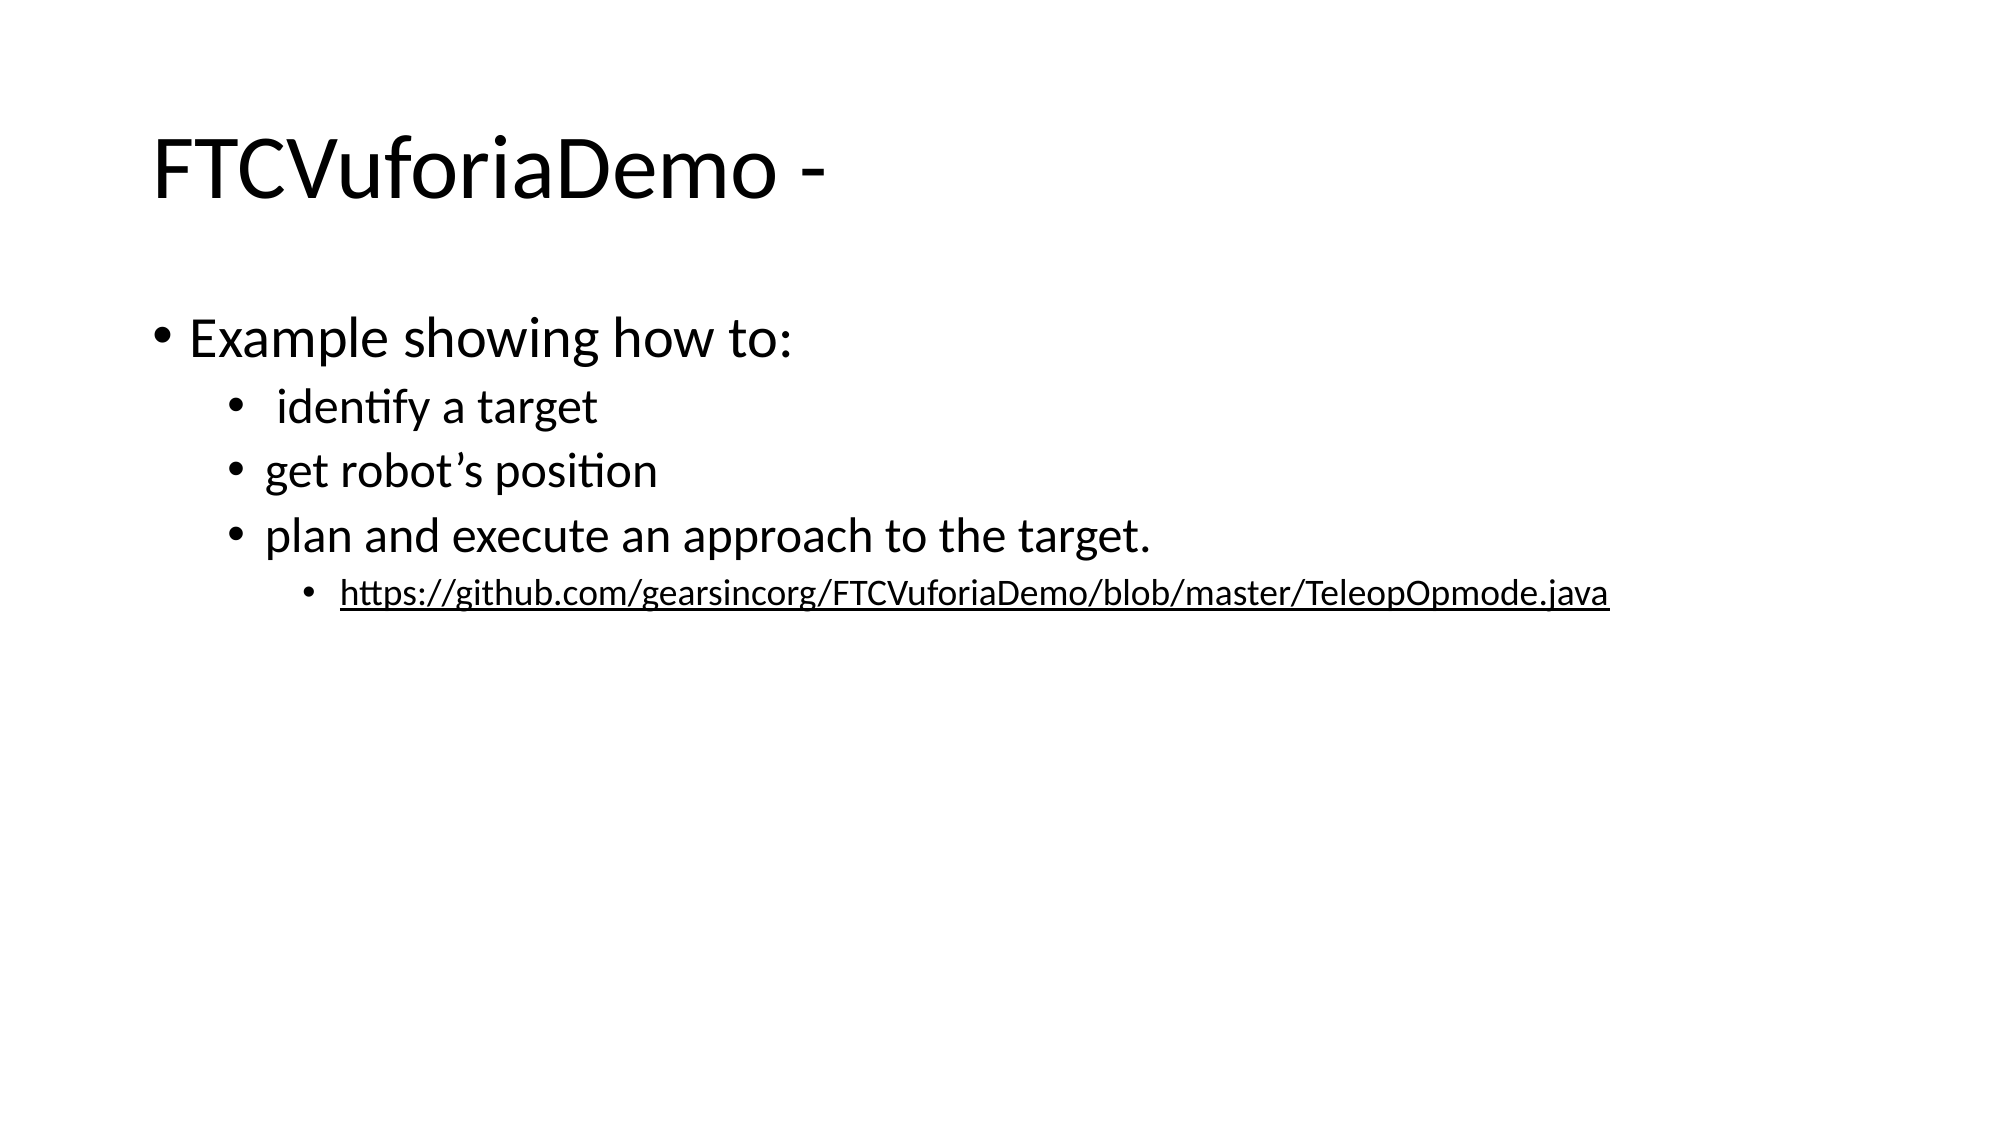

# FTCVuforiaDemo -
Example showing how to:
 identify a target
get robot’s position
plan and execute an approach to the target.
https://github.com/gearsincorg/FTCVuforiaDemo/blob/master/TeleopOpmode.java